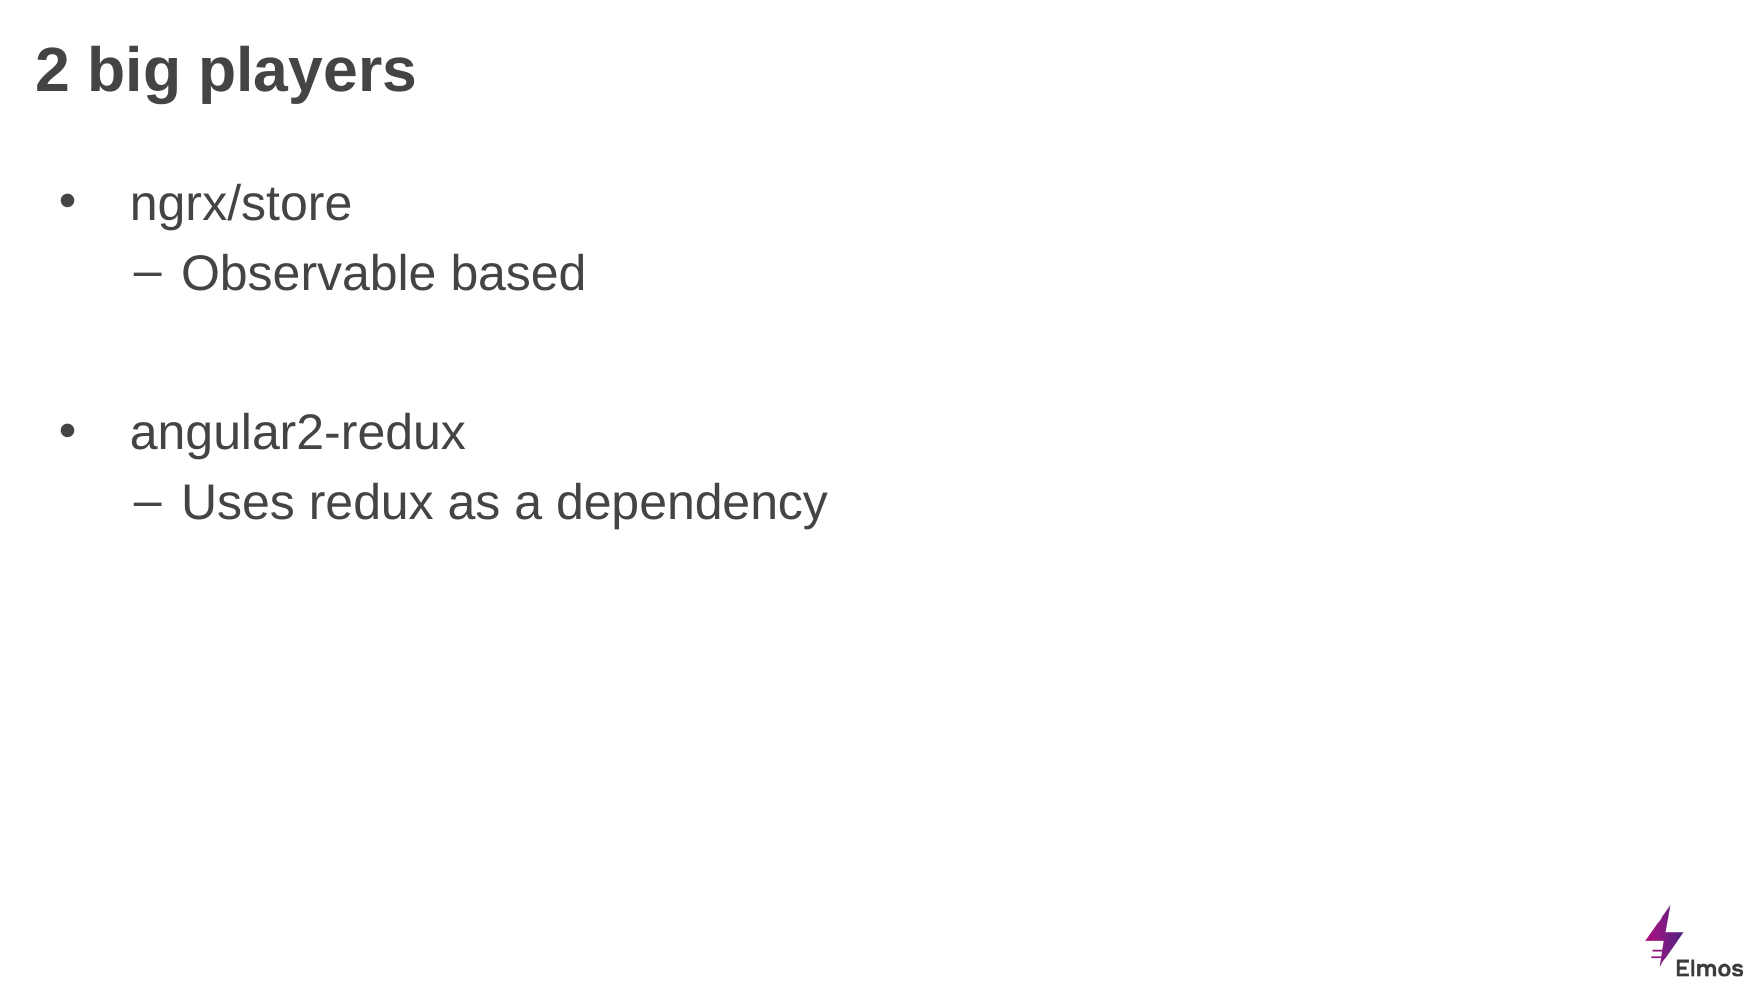

# 2 big players
ngrx/store
Observable based

angular2-redux
Uses redux as a dependency